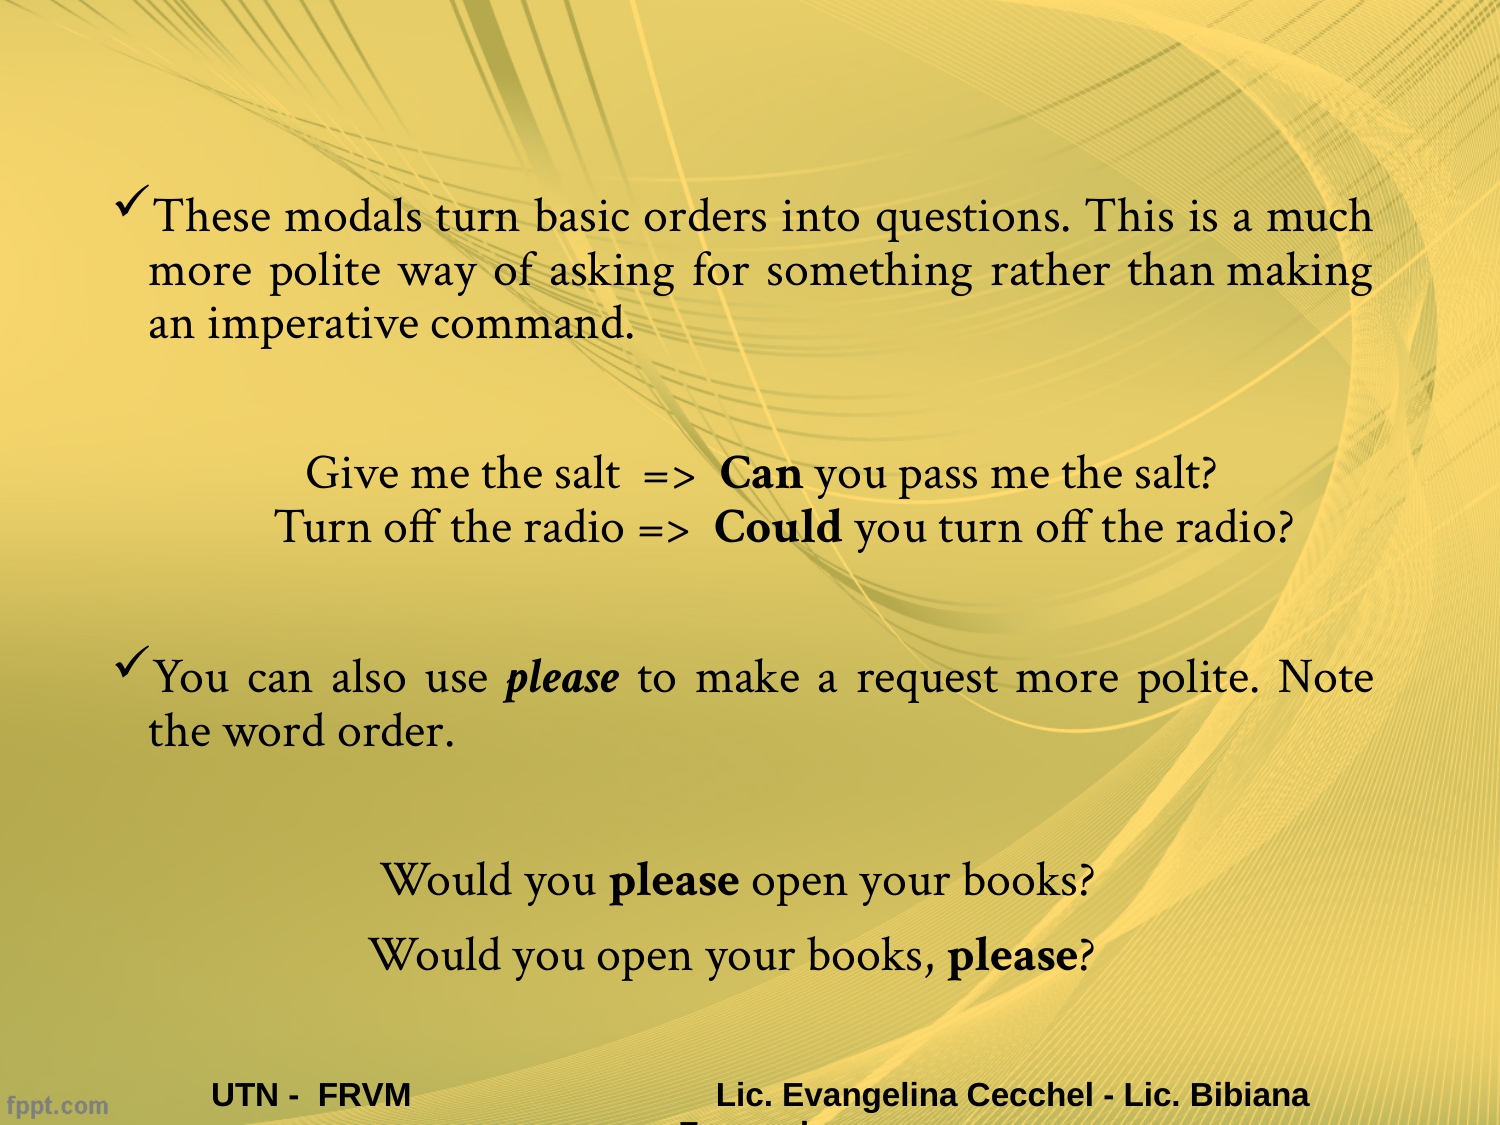

These modals turn basic orders into questions. This is a much more polite way of asking for something rather than making an imperative command.

	Give me the salt  =>  Can you pass me the salt?
     Turn off the radio =>  Could you turn off the radio?

You can also use please to make a request more polite. Note the word order.

Would you please open your books?
Would you open your books, please?

UTN -  FRVM                                 Lic. Evangelina Cecchel - Lic. Bibiana Fernandez